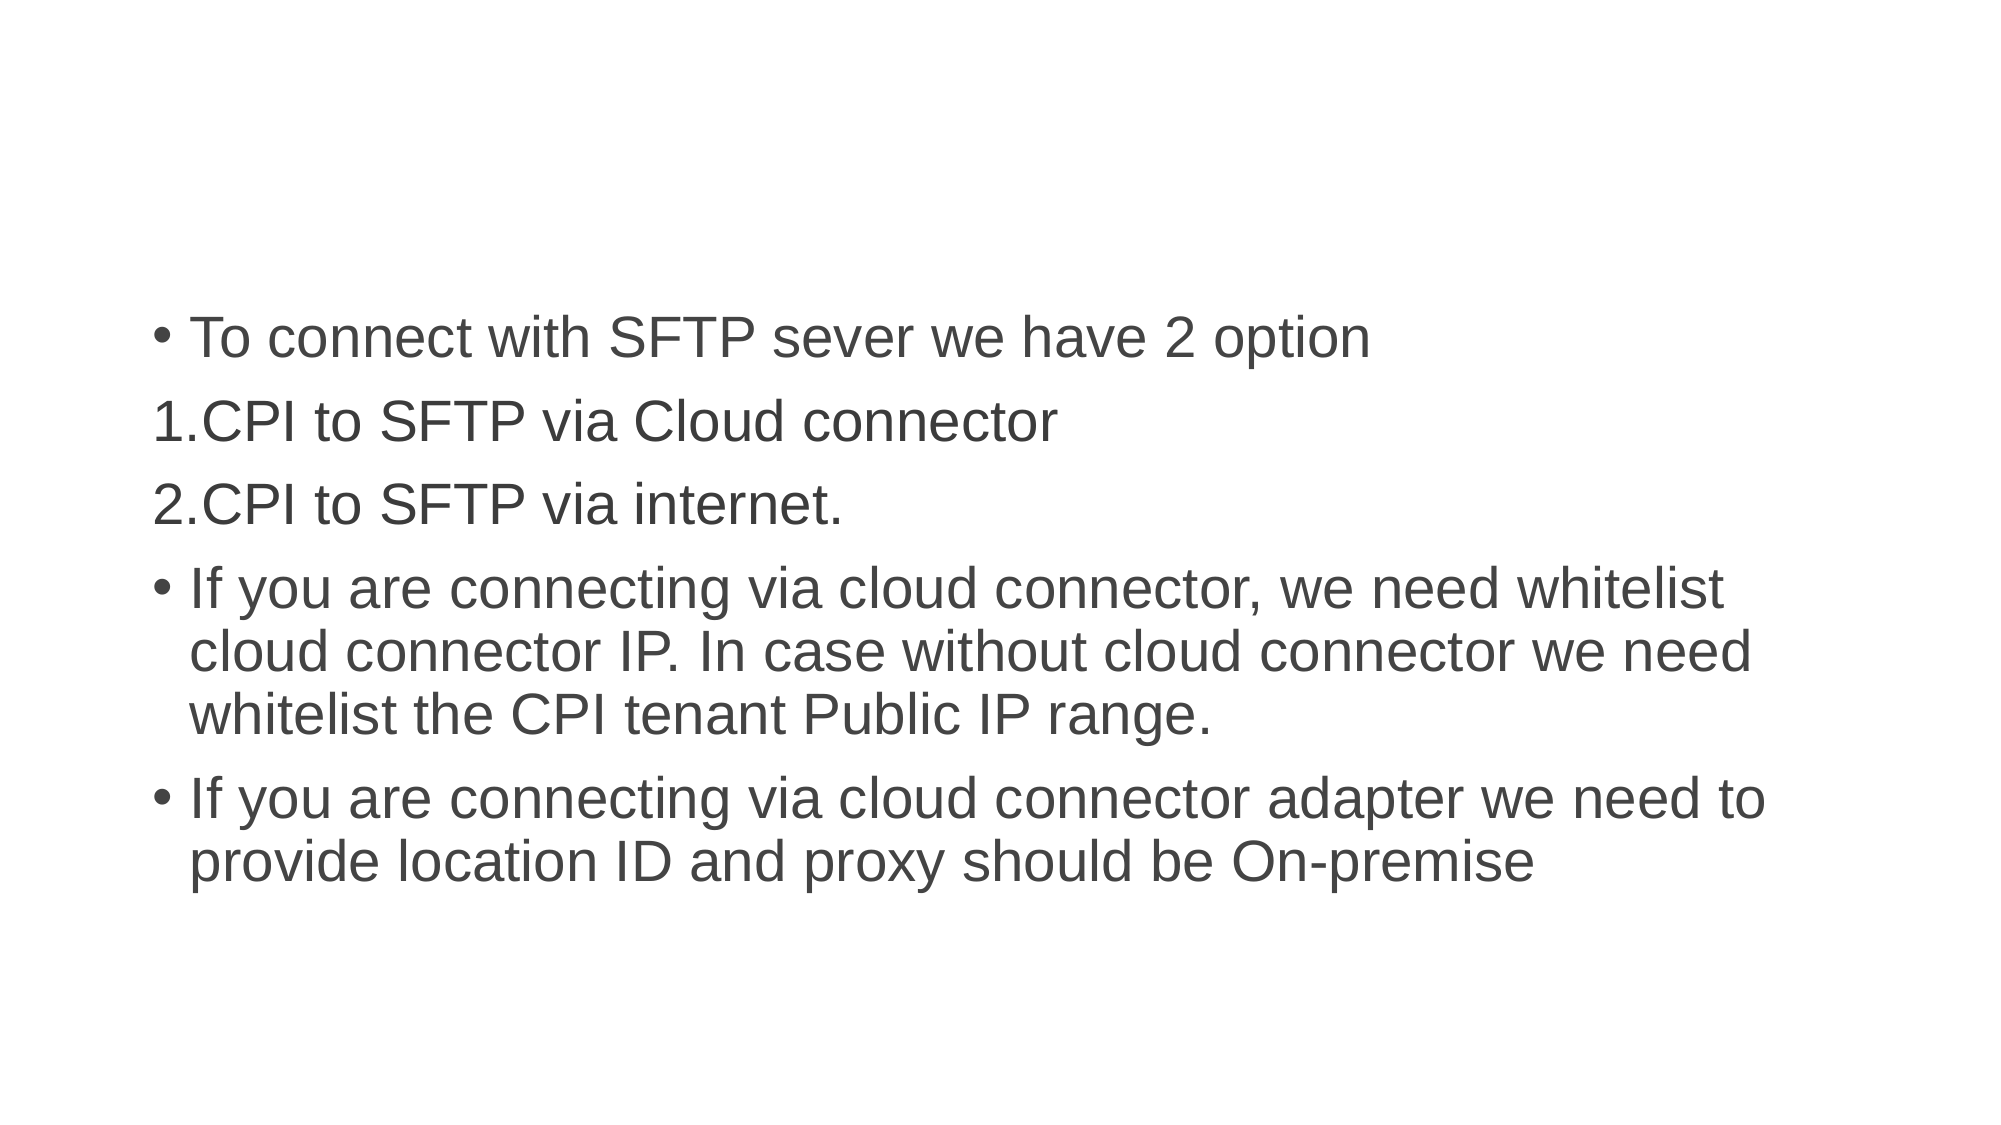

#
To connect with SFTP sever we have 2 option
CPI to SFTP via Cloud connector
CPI to SFTP via internet.
If you are connecting via cloud connector, we need whitelist cloud connector IP. In case without cloud connector we need whitelist the CPI tenant Public IP range.
If you are connecting via cloud connector adapter we need to provide location ID and proxy should be On-premise